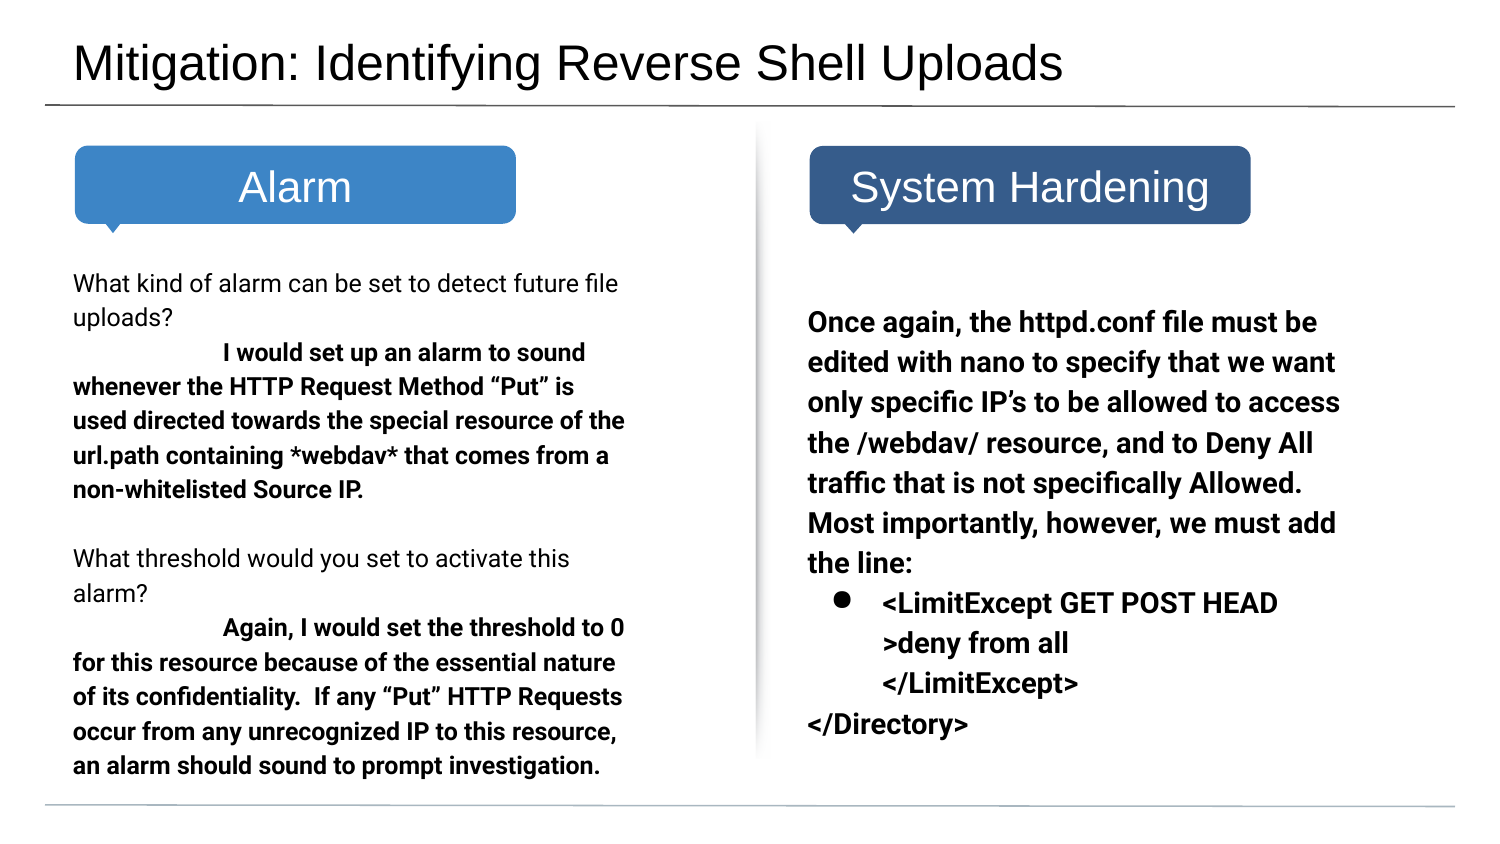

# Mitigation: Identifying Reverse Shell Uploads
What kind of alarm can be set to detect future file uploads?
	I would set up an alarm to sound whenever the HTTP Request Method “Put” is used directed towards the special resource of the url.path containing *webdav* that comes from a non-whitelisted Source IP.

What threshold would you set to activate this alarm?
	Again, I would set the threshold to 0 for this resource because of the essential nature of its confidentiality.  If any “Put” HTTP Requests occur from any unrecognized IP to this resource, an alarm should sound to prompt investigation.

Once again, the httpd.conf file must be edited with nano to specify that we want only specific IP’s to be allowed to access the /webdav/ resource, and to Deny All traffic that is not specifically Allowed.  Most importantly, however, we must add the line:
<LimitExcept GET POST HEAD >deny from all
</LimitExcept>
</Directory>